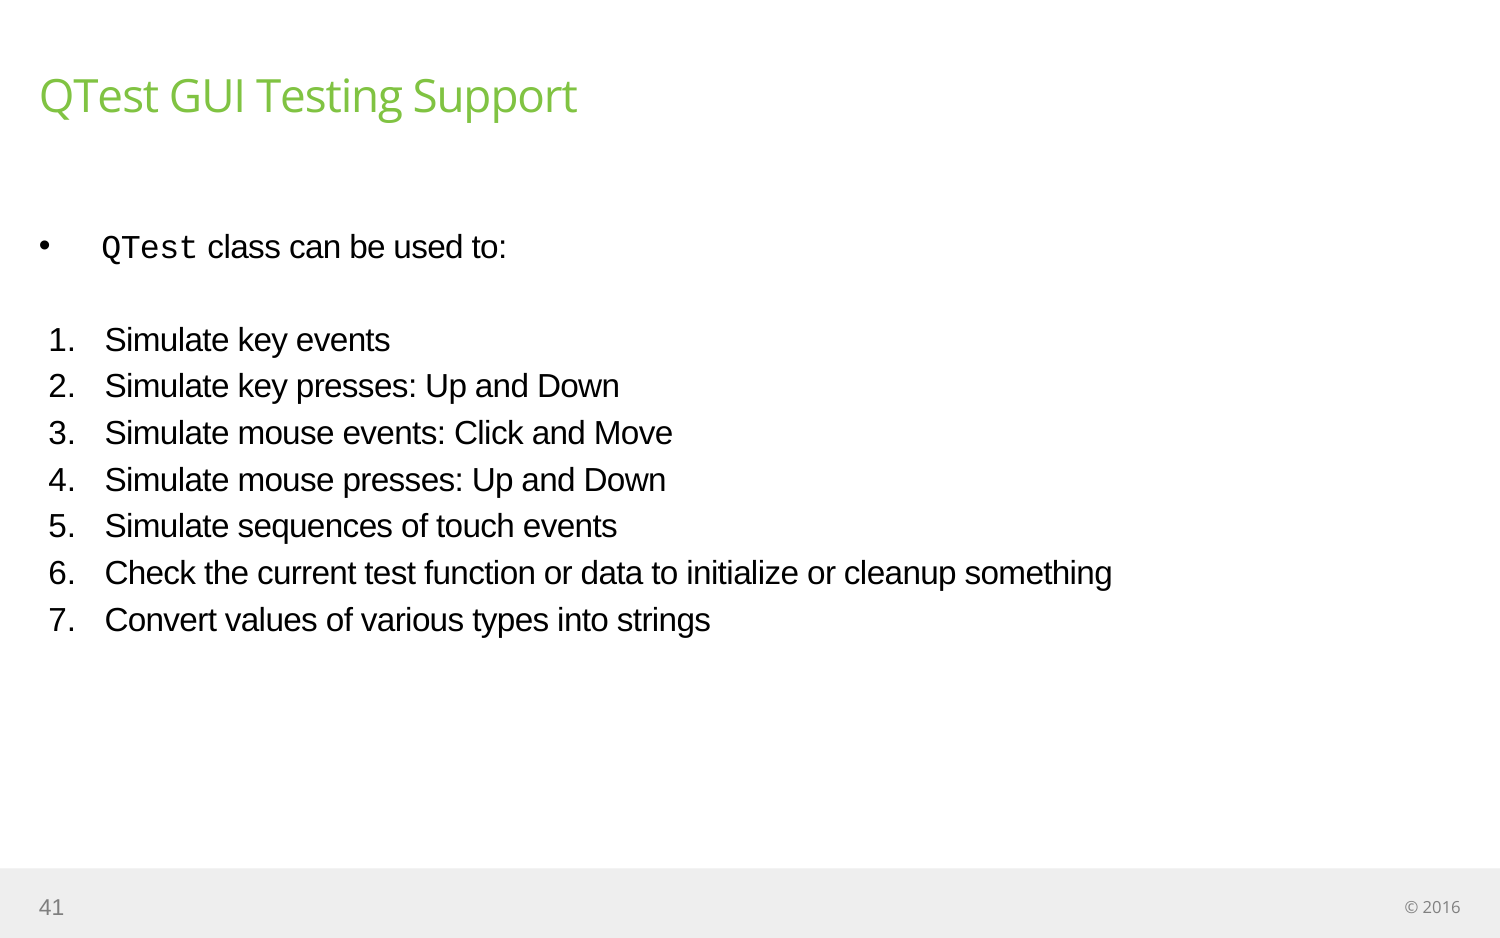

# QTest GUI Testing Support
QTest class can be used to:

Simulate key events
Simulate key presses: Up and Down
Simulate mouse events: Click and Move
Simulate mouse presses: Up and Down
Simulate sequences of touch events
Check the current test function or data to initialize or cleanup something
Convert values of various types into strings

41
© 2016